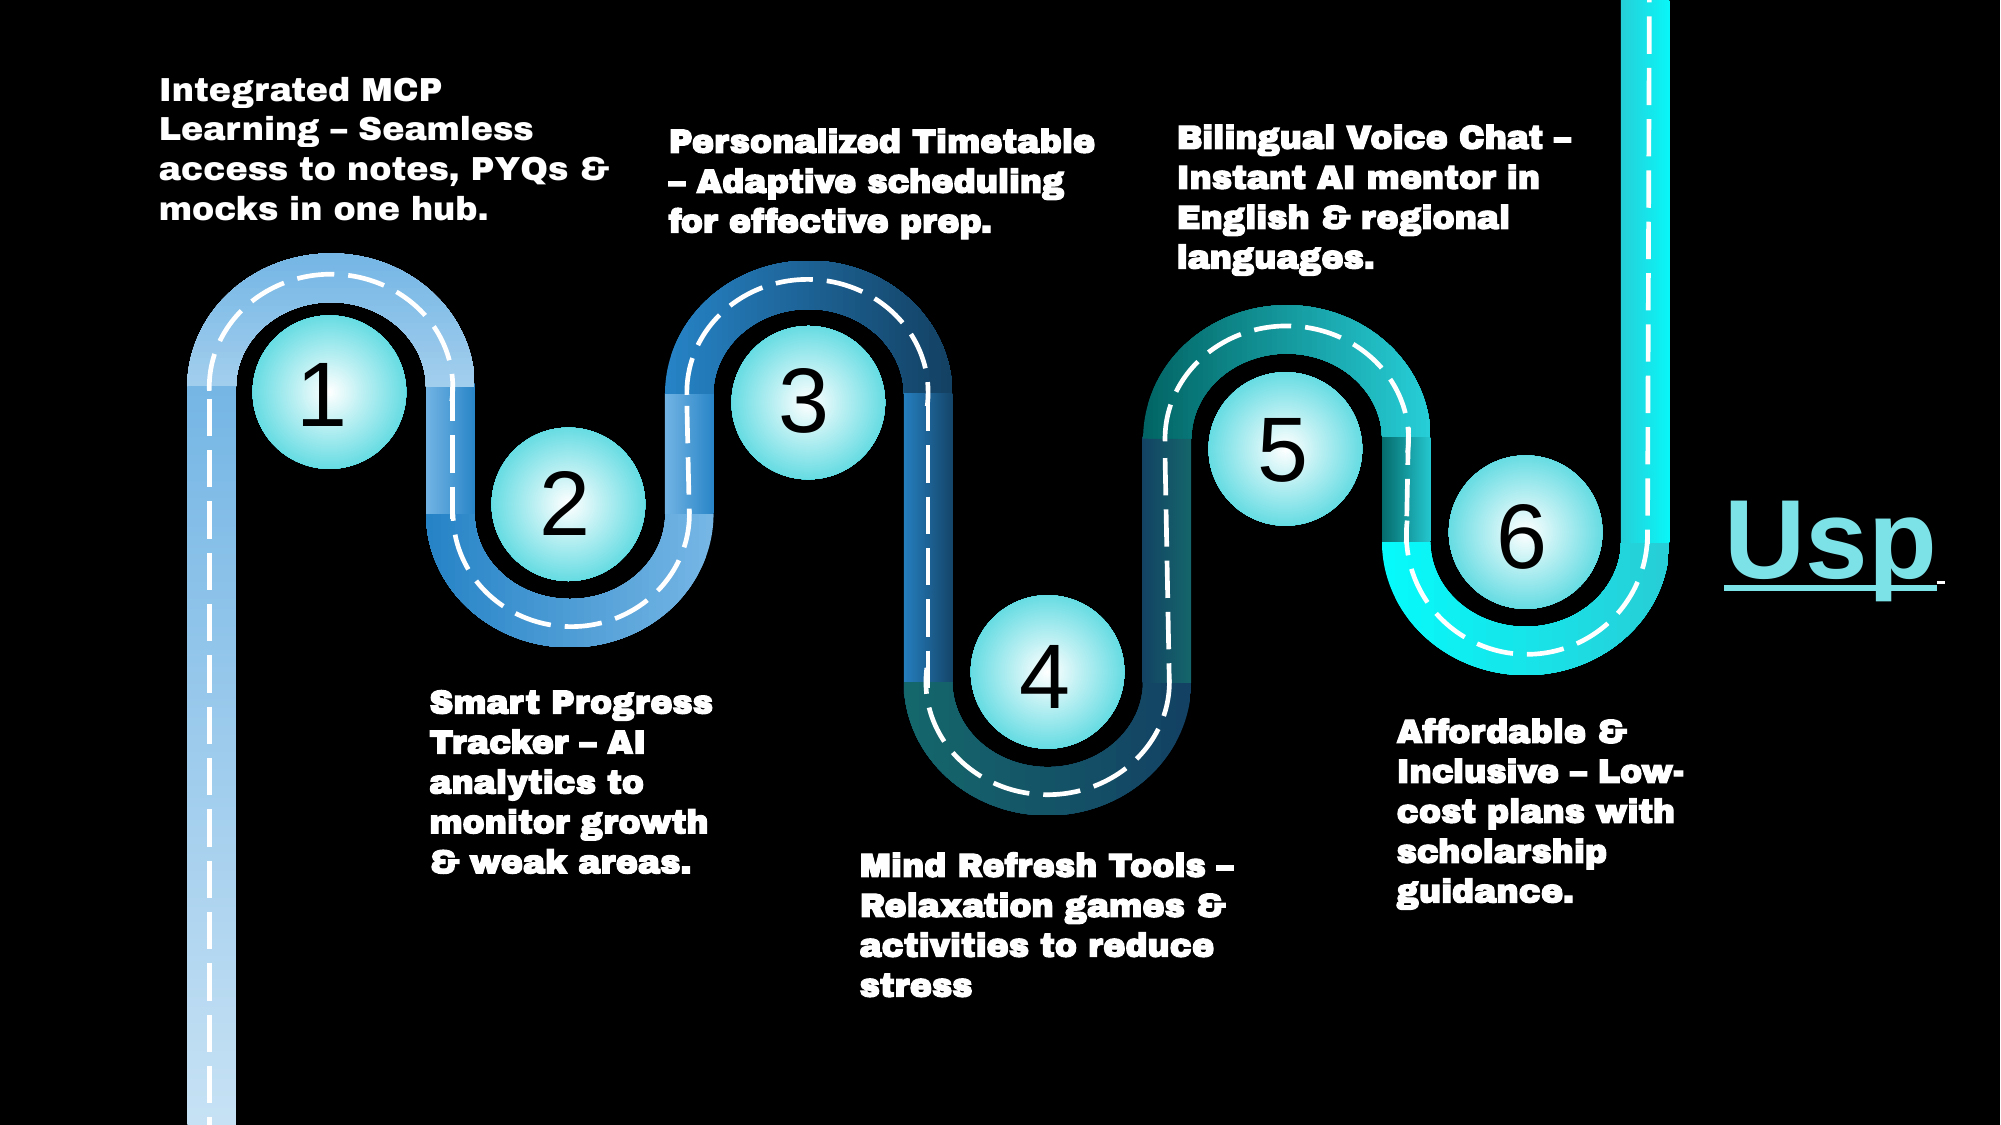

Integrated MCP Learning – Seamless access to notes, PYQs & mocks in one hub.
Bilingual Voice Chat – Instant AI mentor in English & regional languages.

Personalized Timetable – Adaptive scheduling for effective prep.
1
3
5
2
Usp
6
4
Smart Progress Tracker – AI analytics to monitor growth & weak areas.
Affordable & Inclusive – Low-cost plans with scholarship guidance.

Mind Refresh Tools – Relaxation games & activities to reduce stress